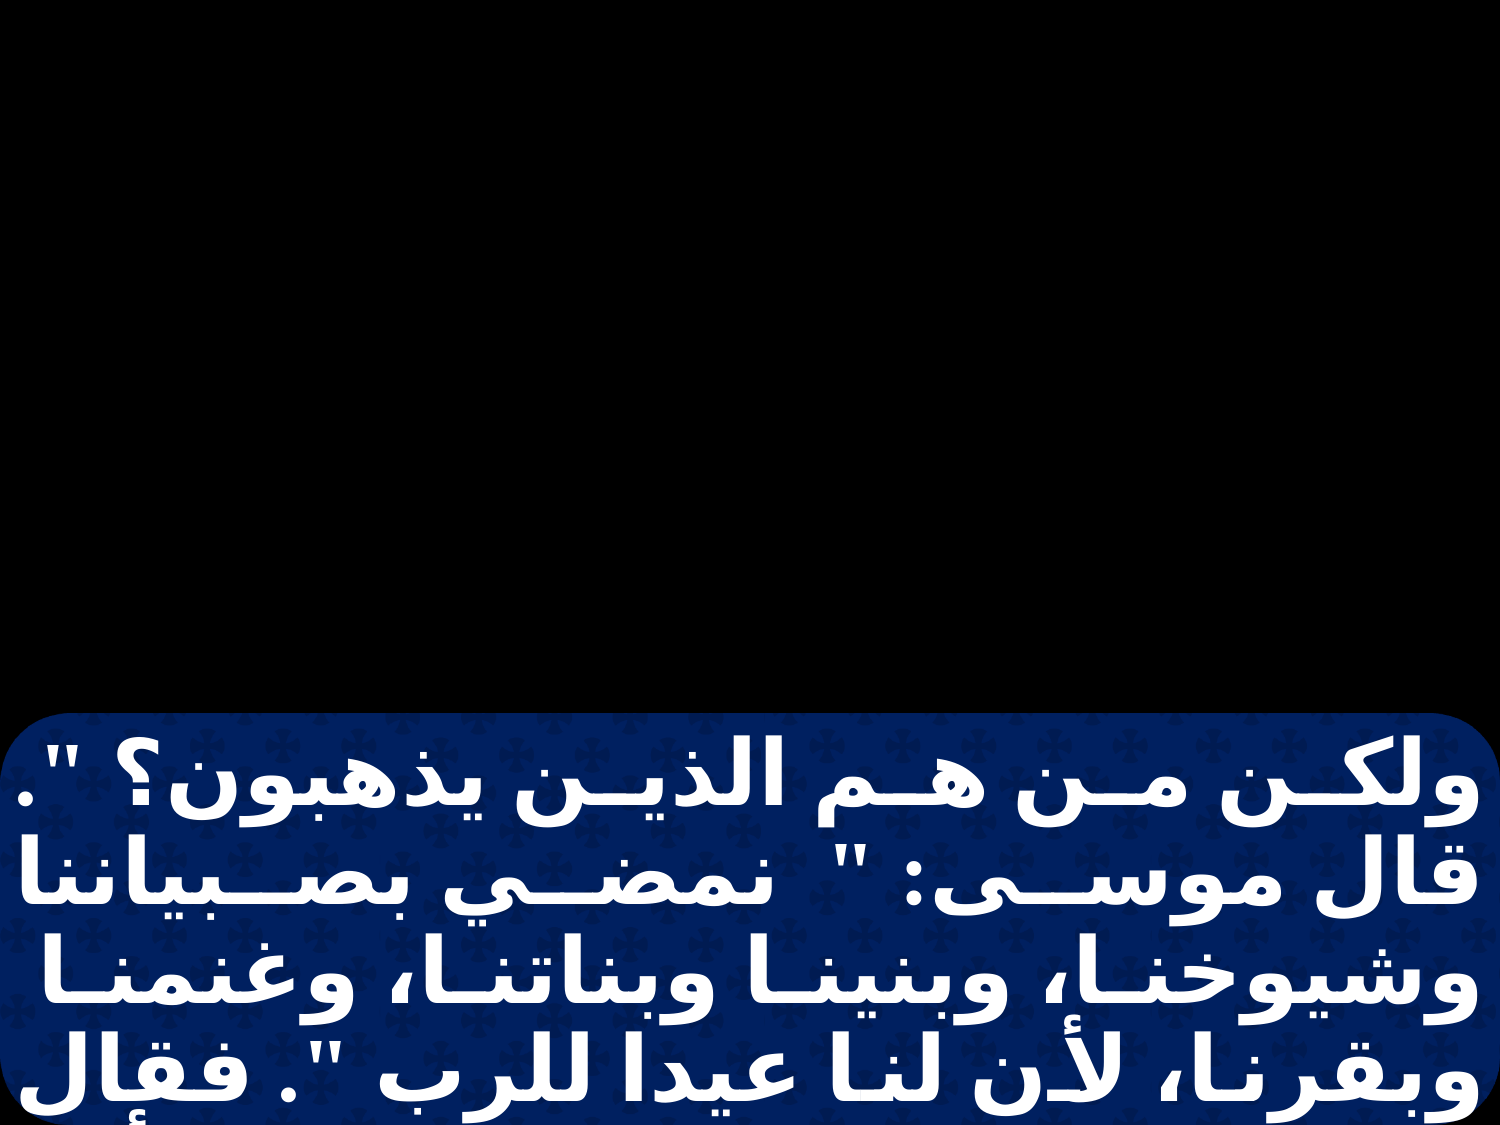

ولكن من هم الذين يذهبون؟ ". قال موسى: "  نمضي بصبياننا وشيوخنا، وبنينا وبناتنا، وغنمنا  وبقرنا، لأن لنا عيدا للرب ". فقال لهما: " إن  الرب معكم، كما أنا مطلقكم ومطلق عيالكم أيضا